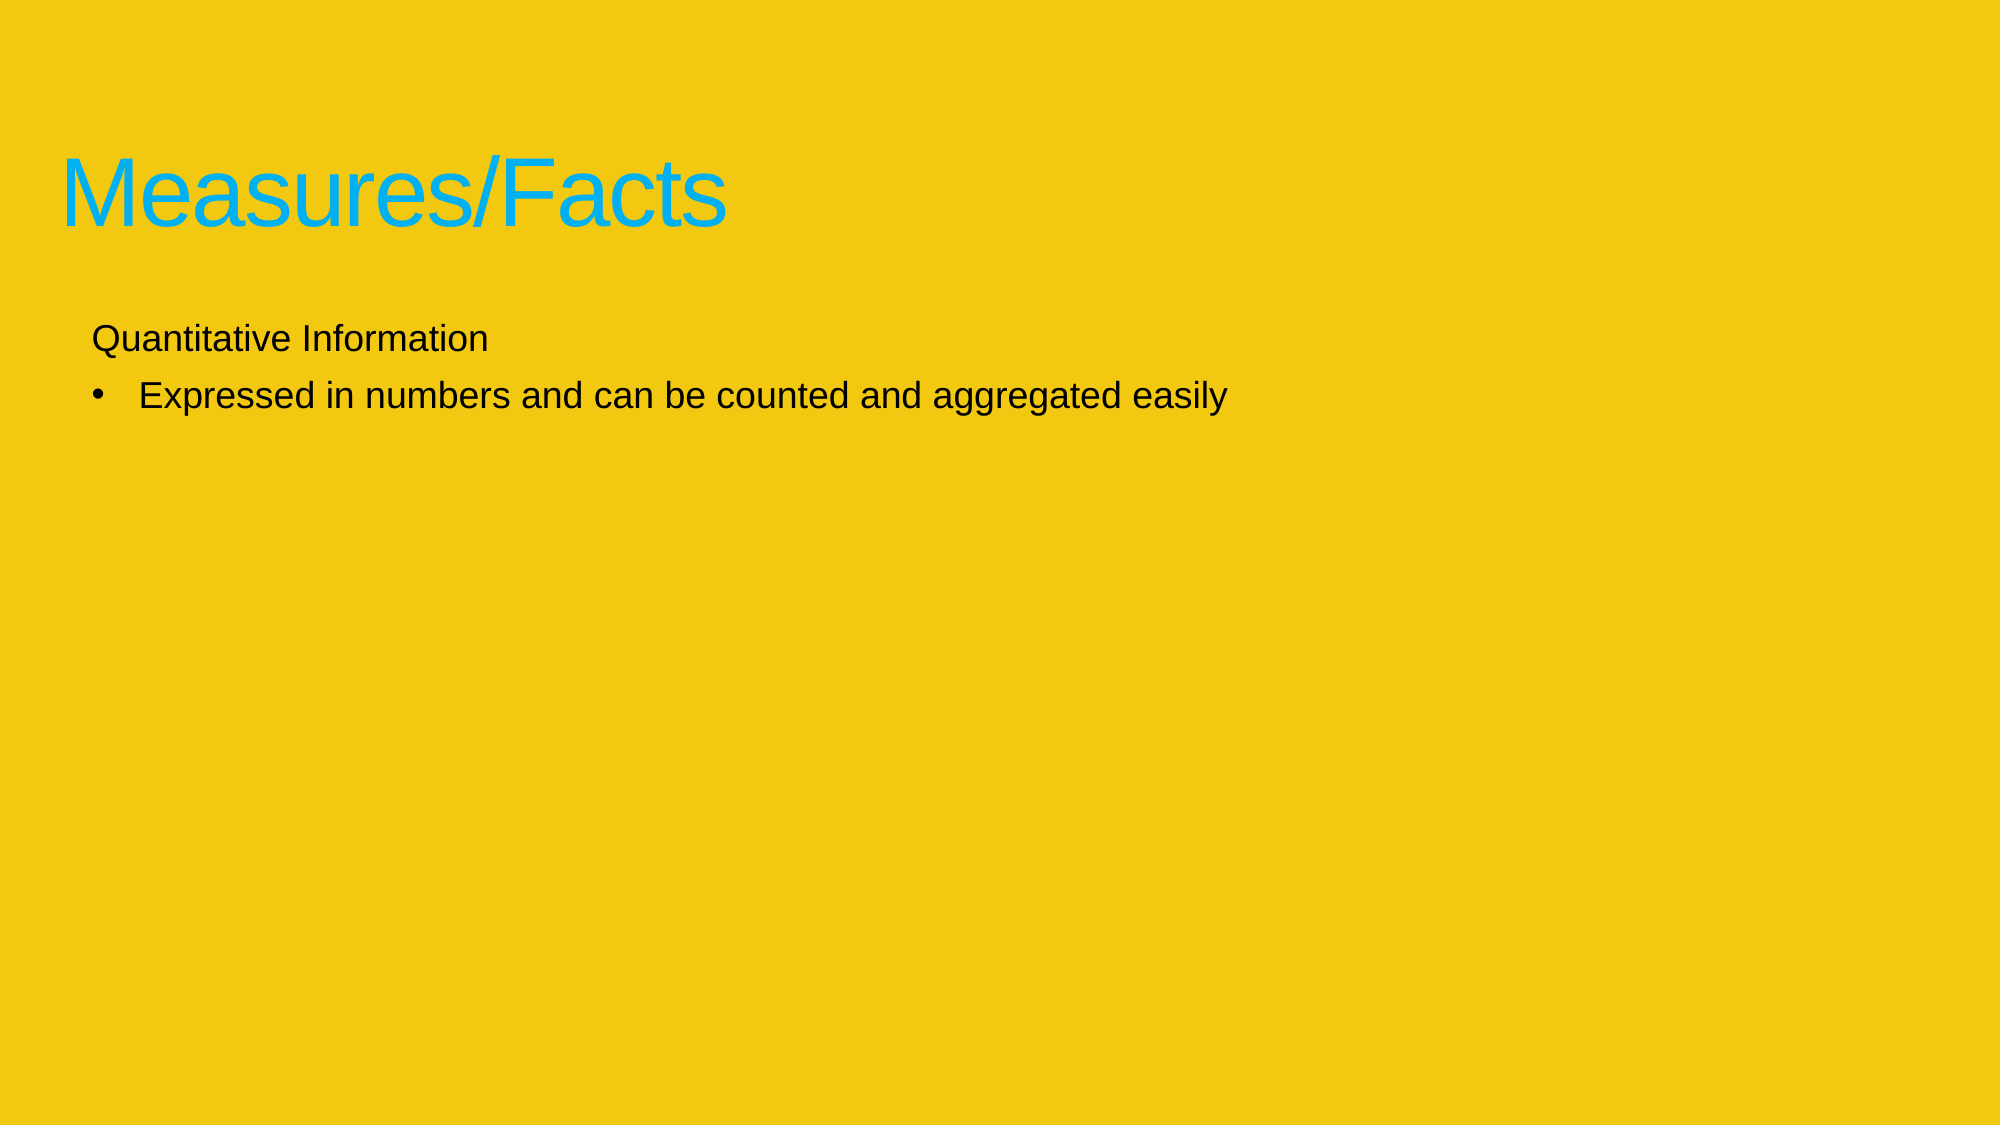

Measures/Facts
Quantitative Information
Expressed in numbers and can be counted and aggregated easily